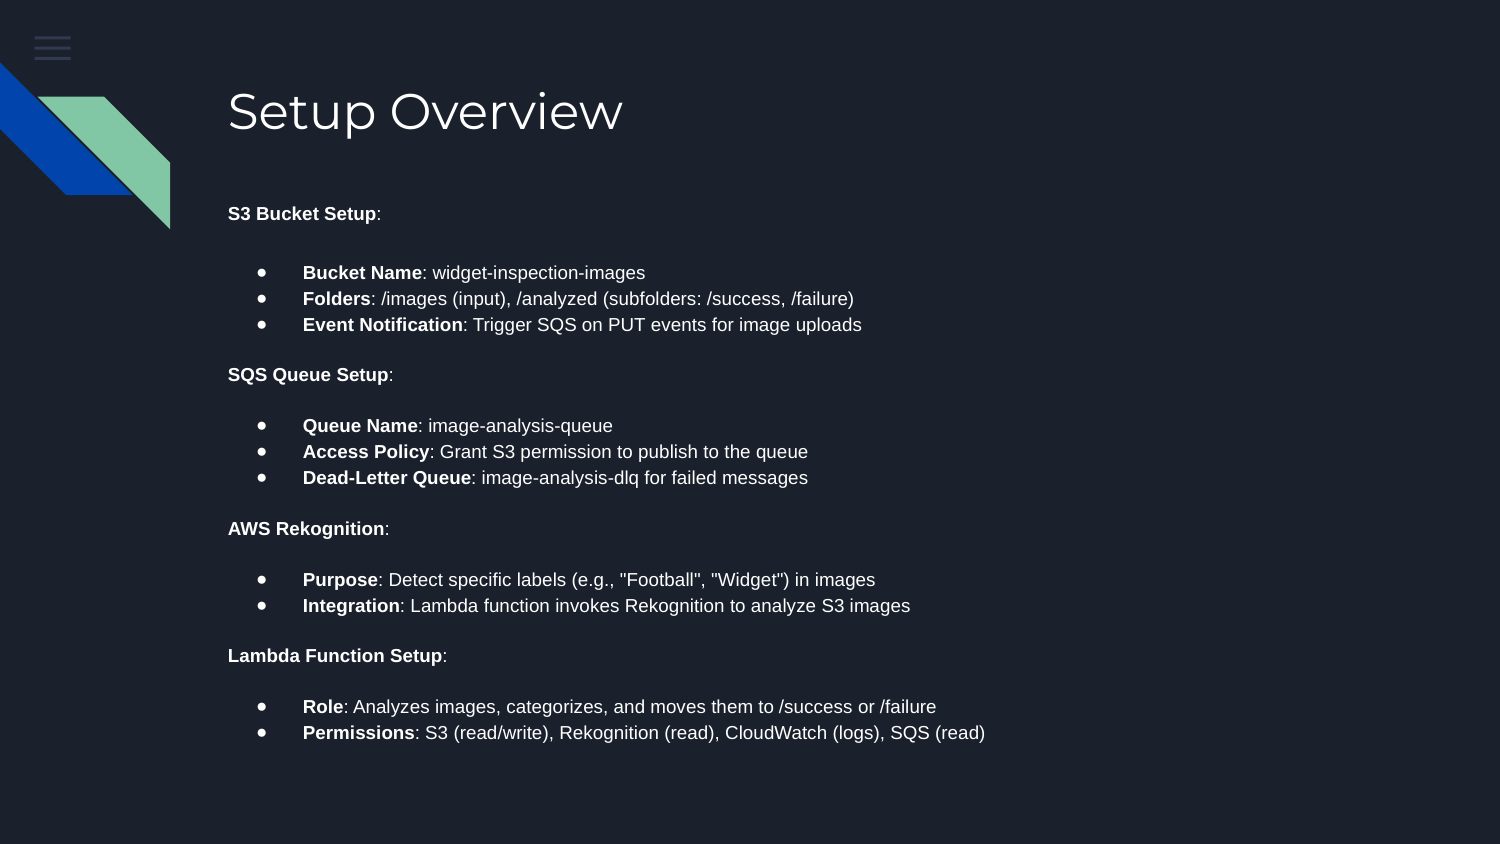

# Setup Overview
S3 Bucket Setup:
Bucket Name: widget-inspection-images
Folders: /images (input), /analyzed (subfolders: /success, /failure)
Event Notification: Trigger SQS on PUT events for image uploads
SQS Queue Setup:
Queue Name: image-analysis-queue
Access Policy: Grant S3 permission to publish to the queue
Dead-Letter Queue: image-analysis-dlq for failed messages
AWS Rekognition:
Purpose: Detect specific labels (e.g., "Football", "Widget") in images
Integration: Lambda function invokes Rekognition to analyze S3 images
Lambda Function Setup:
Role: Analyzes images, categorizes, and moves them to /success or /failure
Permissions: S3 (read/write), Rekognition (read), CloudWatch (logs), SQS (read)